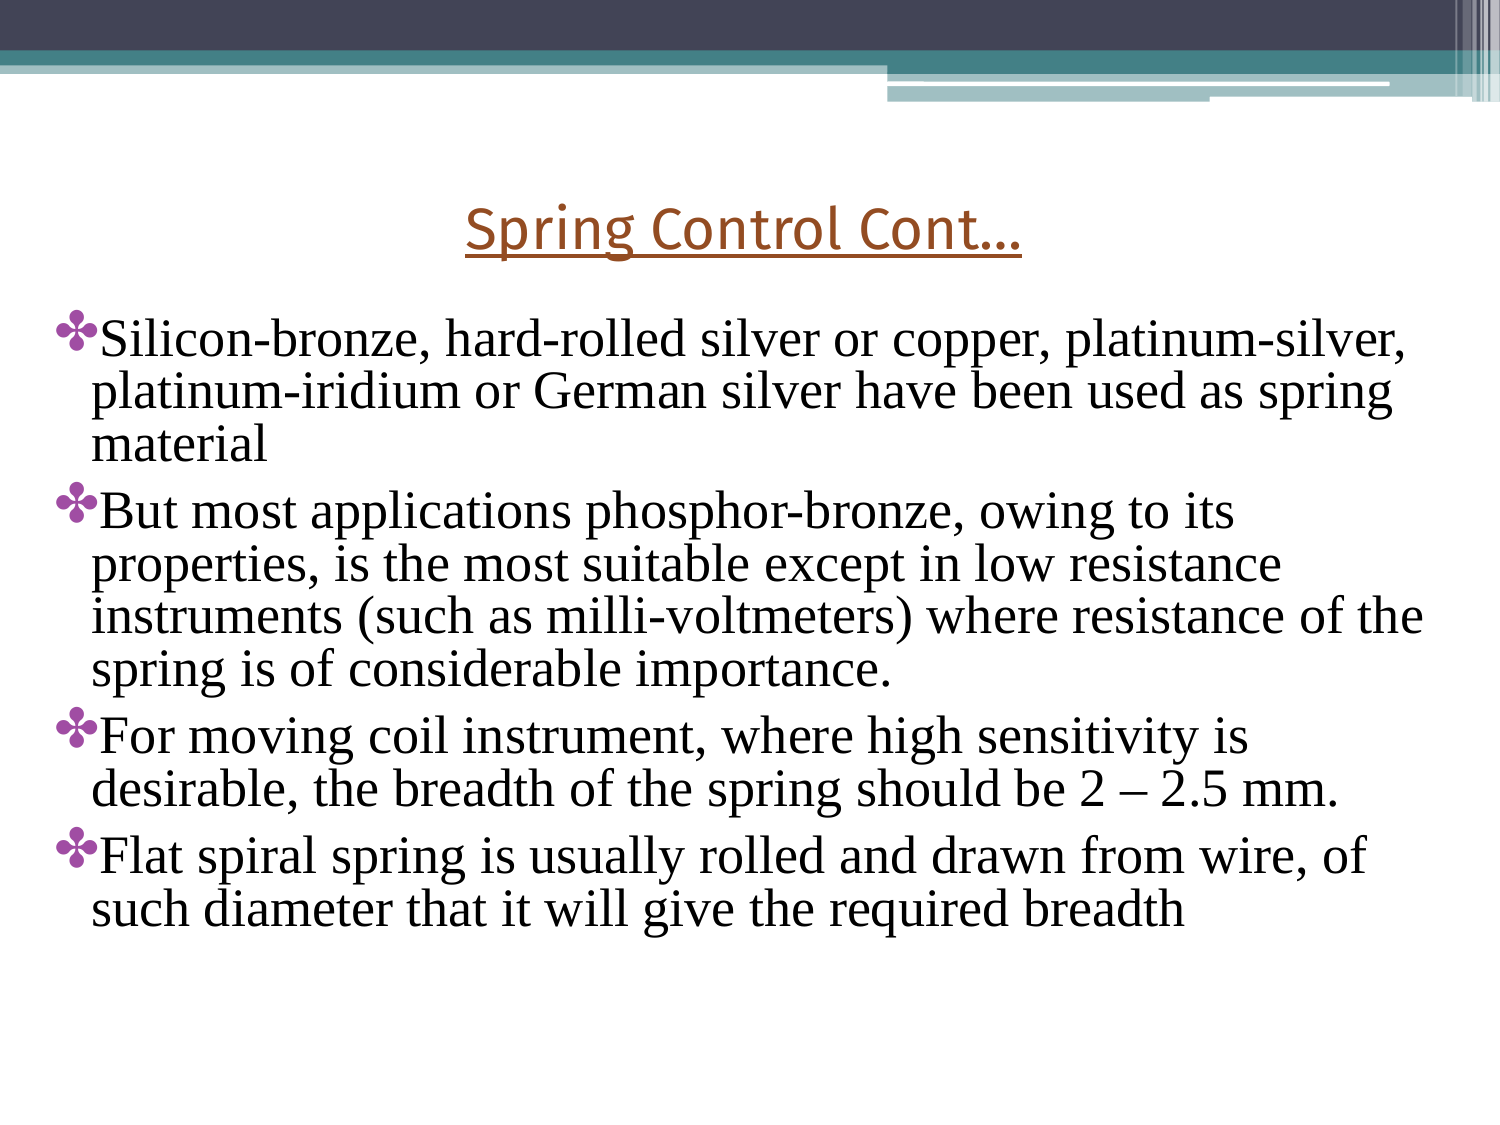

Spring Control Cont…
Silicon-bronze, hard-rolled silver or copper, platinum-silver, platinum-iridium or German silver have been used as spring material
But most applications phosphor-bronze, owing to its properties, is the most suitable except in low resistance instruments (such as milli-voltmeters) where resistance of the spring is of considerable importance.
For moving coil instrument, where high sensitivity is desirable, the breadth of the spring should be 2 – 2.5 mm.
Flat spiral spring is usually rolled and drawn from wire, of such diameter that it will give the required breadth